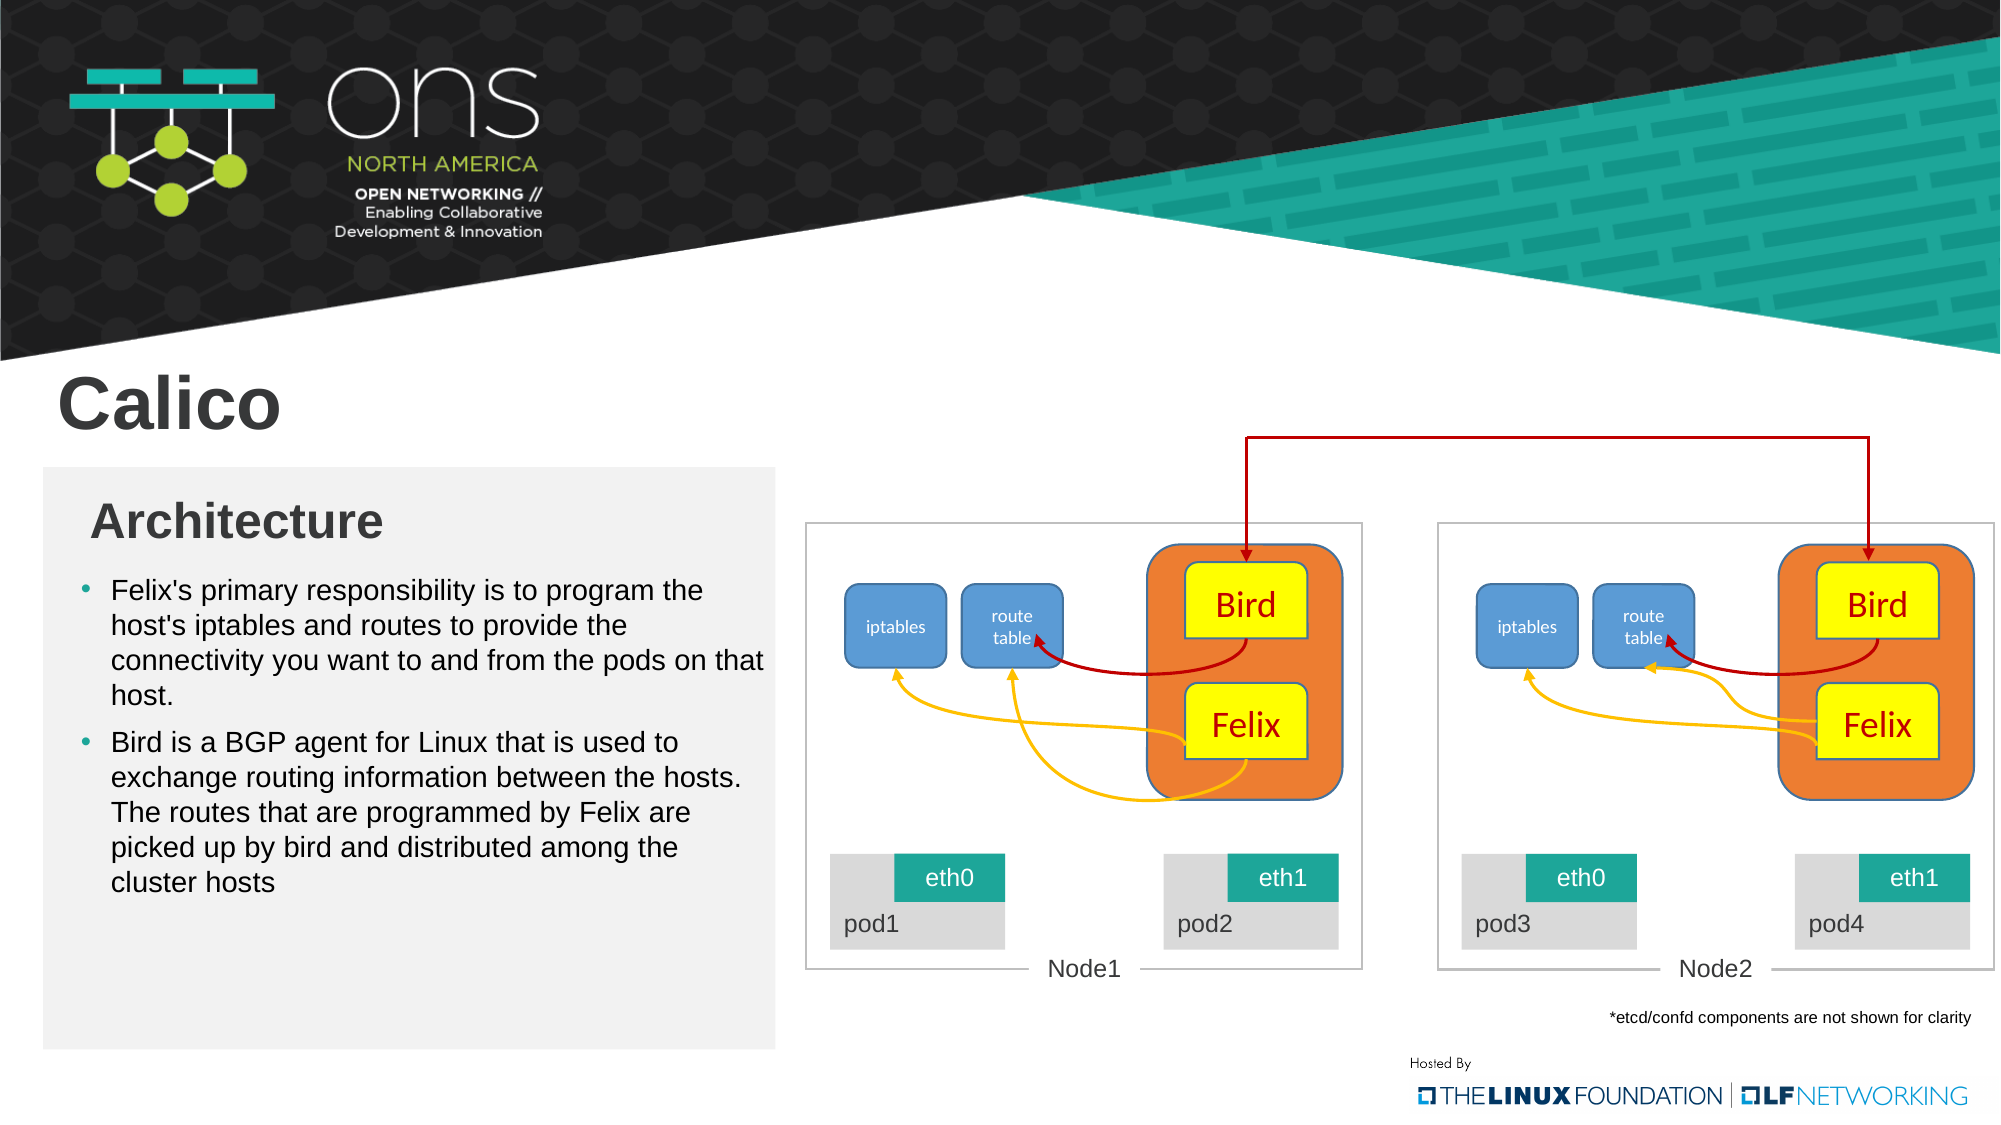

# Calico

Architecture
Felix's primary responsibility is to program the host's iptables and routes to provide the connectivity you want to and from the pods on that host.
Bird is a BGP agent for Linux that is used to exchange routing information between the hosts. The routes that are programmed by Felix are picked up by bird and distributed among the cluster hosts

eth0
flannel0
cbr0
veth1

eth1
eth0
pod2
pod1
Node1

Bird
iptables
route table
Felix

eth0
flannel0
cbr0
veth1

eth1
eth0
pod3
pod4
Node2

Bird
iptables
route table
Felix
*etcd/confd components are not shown for clarity